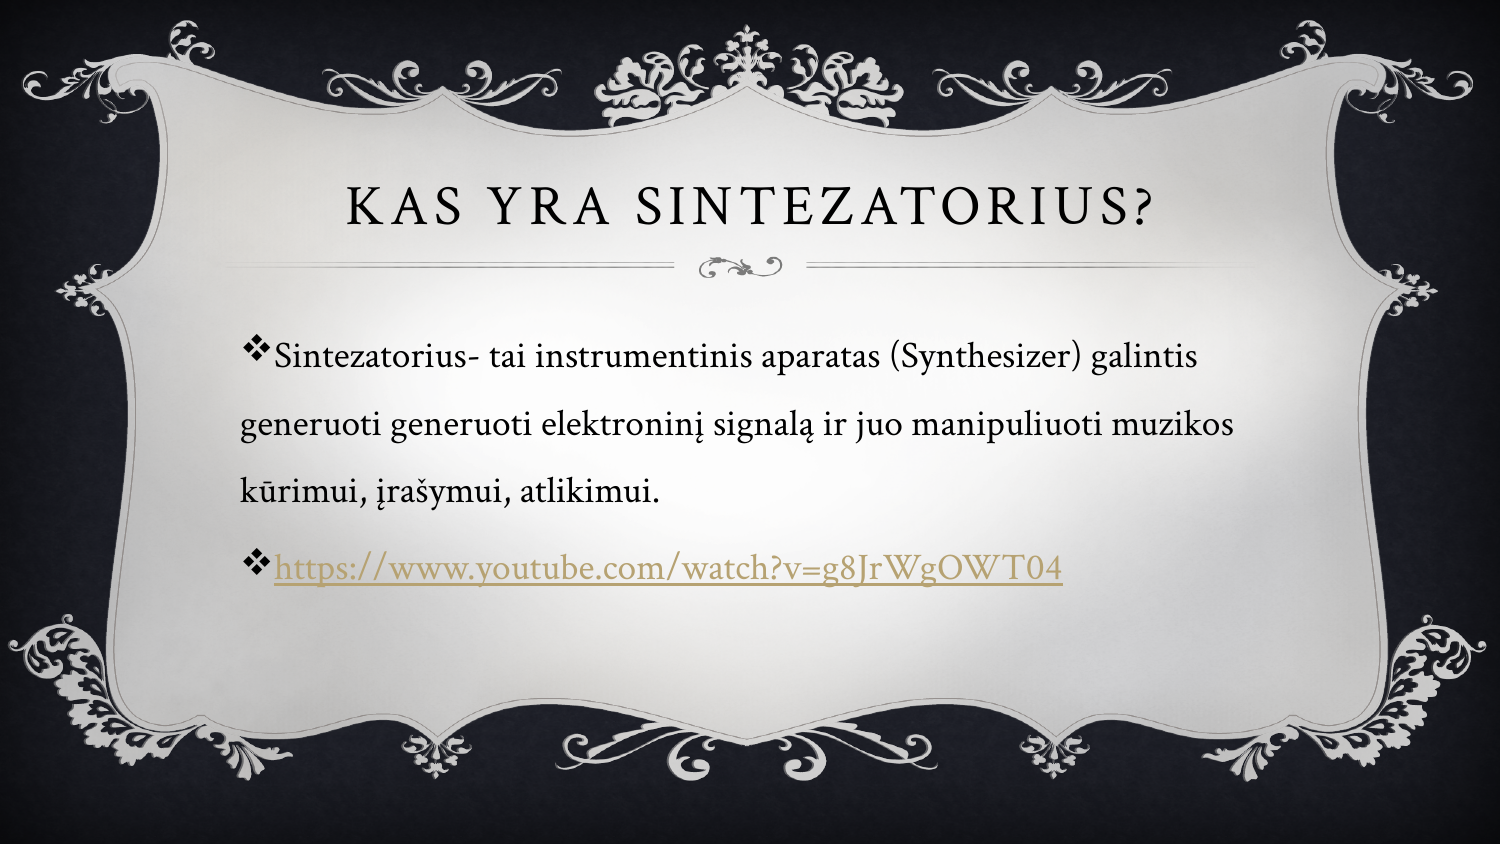

# Kas yra sintezatorius?
Sintezatorius- tai instrumentinis aparatas (Synthesizer) galintis generuoti generuoti elektroninį signalą ir juo manipuliuoti muzikos kūrimui, įrašymui, atlikimui.
https://www.youtube.com/watch?v=g8JrWgOWT04